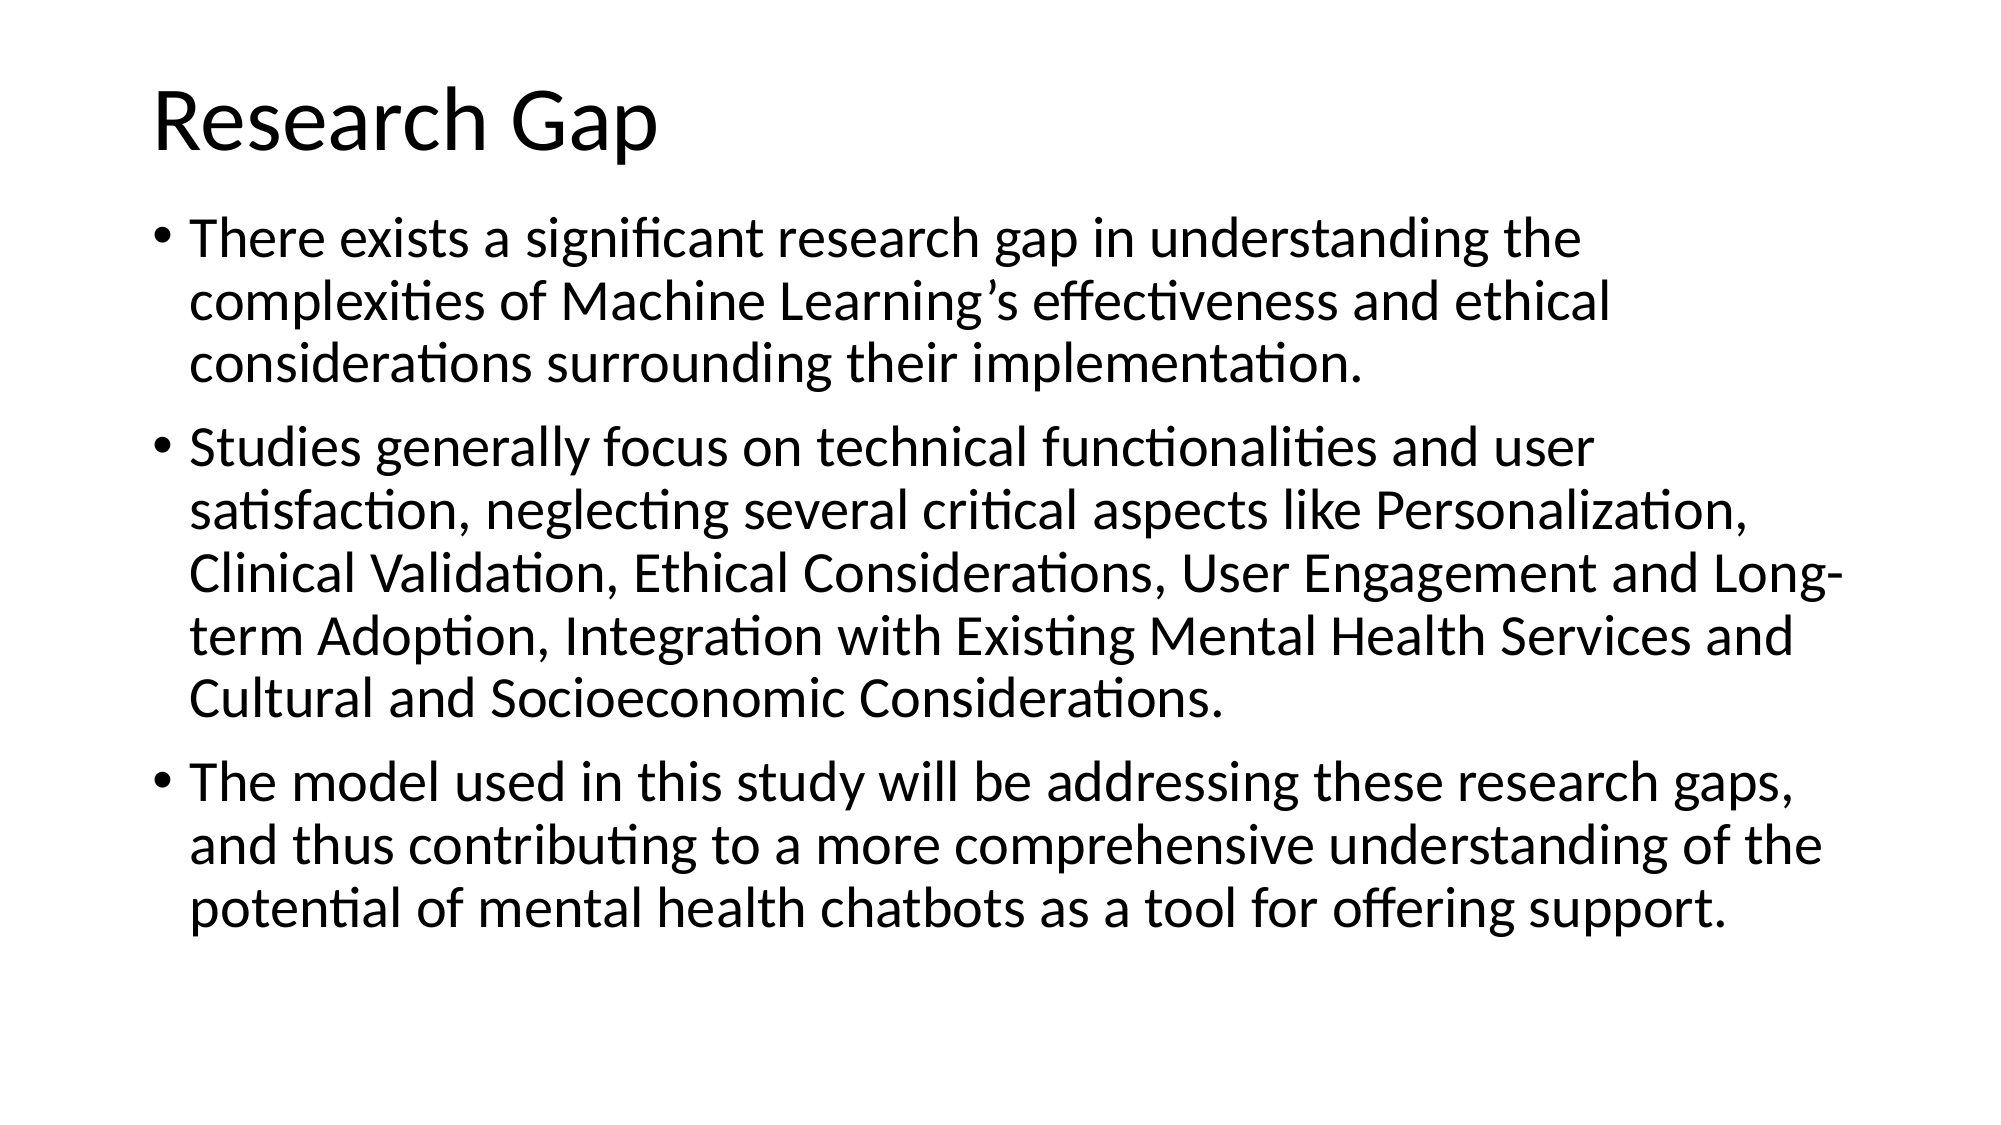

# Research Gap
There exists a significant research gap in understanding the complexities of Machine Learning’s effectiveness and ethical considerations surrounding their implementation.
Studies generally focus on technical functionalities and user satisfaction, neglecting several critical aspects like Personalization, Clinical Validation, Ethical Considerations, User Engagement and Long-term Adoption, Integration with Existing Mental Health Services and Cultural and Socioeconomic Considerations.
The model used in this study will be addressing these research gaps, and thus contributing to a more comprehensive understanding of the potential of mental health chatbots as a tool for offering support.